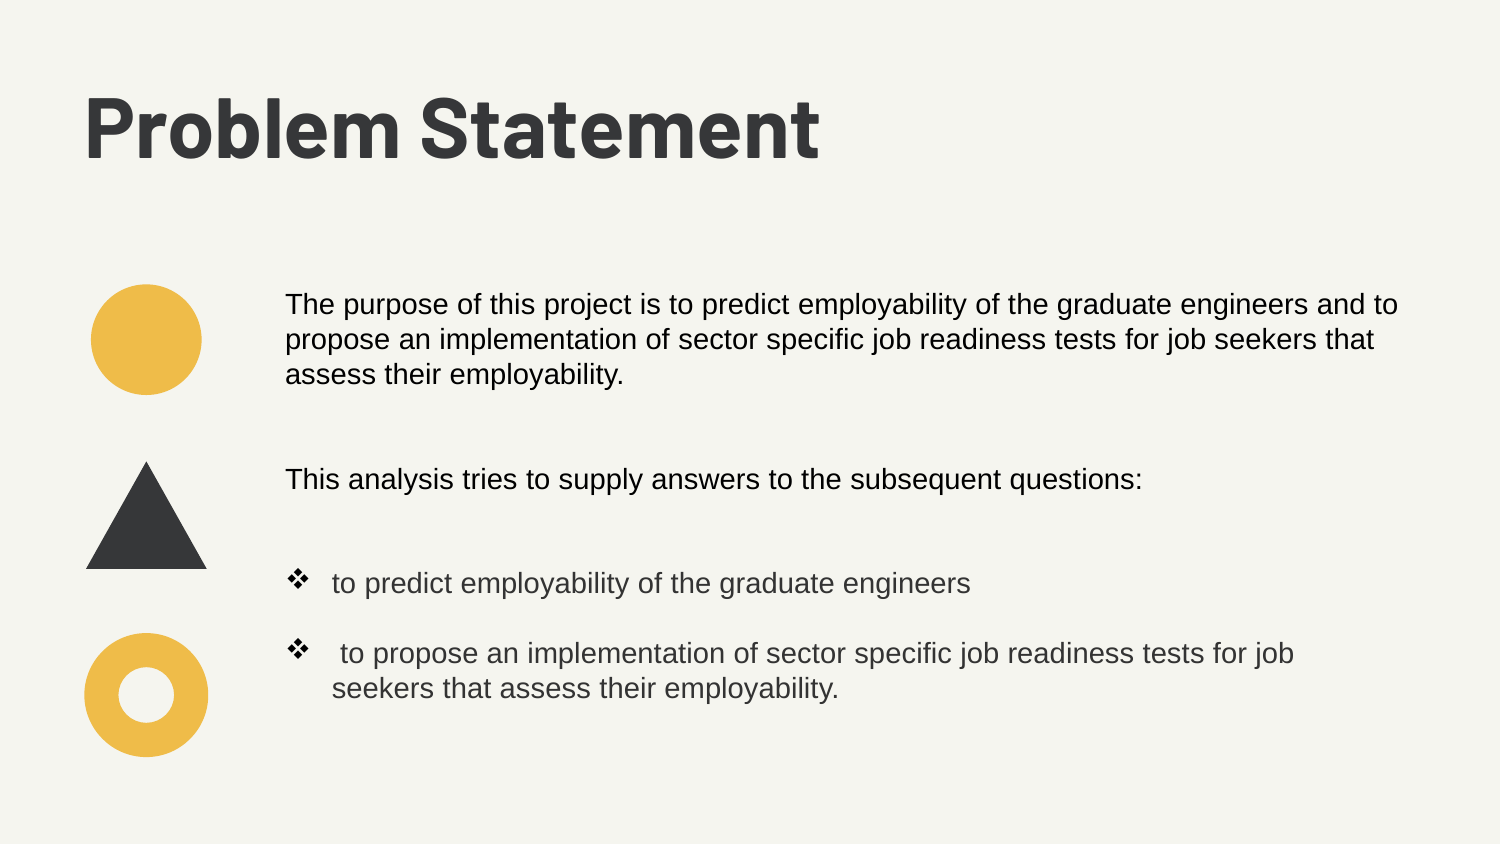

# Problem Statement
The purpose of this project is to predict employability of the graduate engineers and to propose an implementation of sector specific job readiness tests for job seekers that assess their employability.

This analysis tries to supply answers to the subsequent questions:

to predict employability of the graduate engineers

 to propose an implementation of sector specific job readiness tests for job seekers that assess their employability.